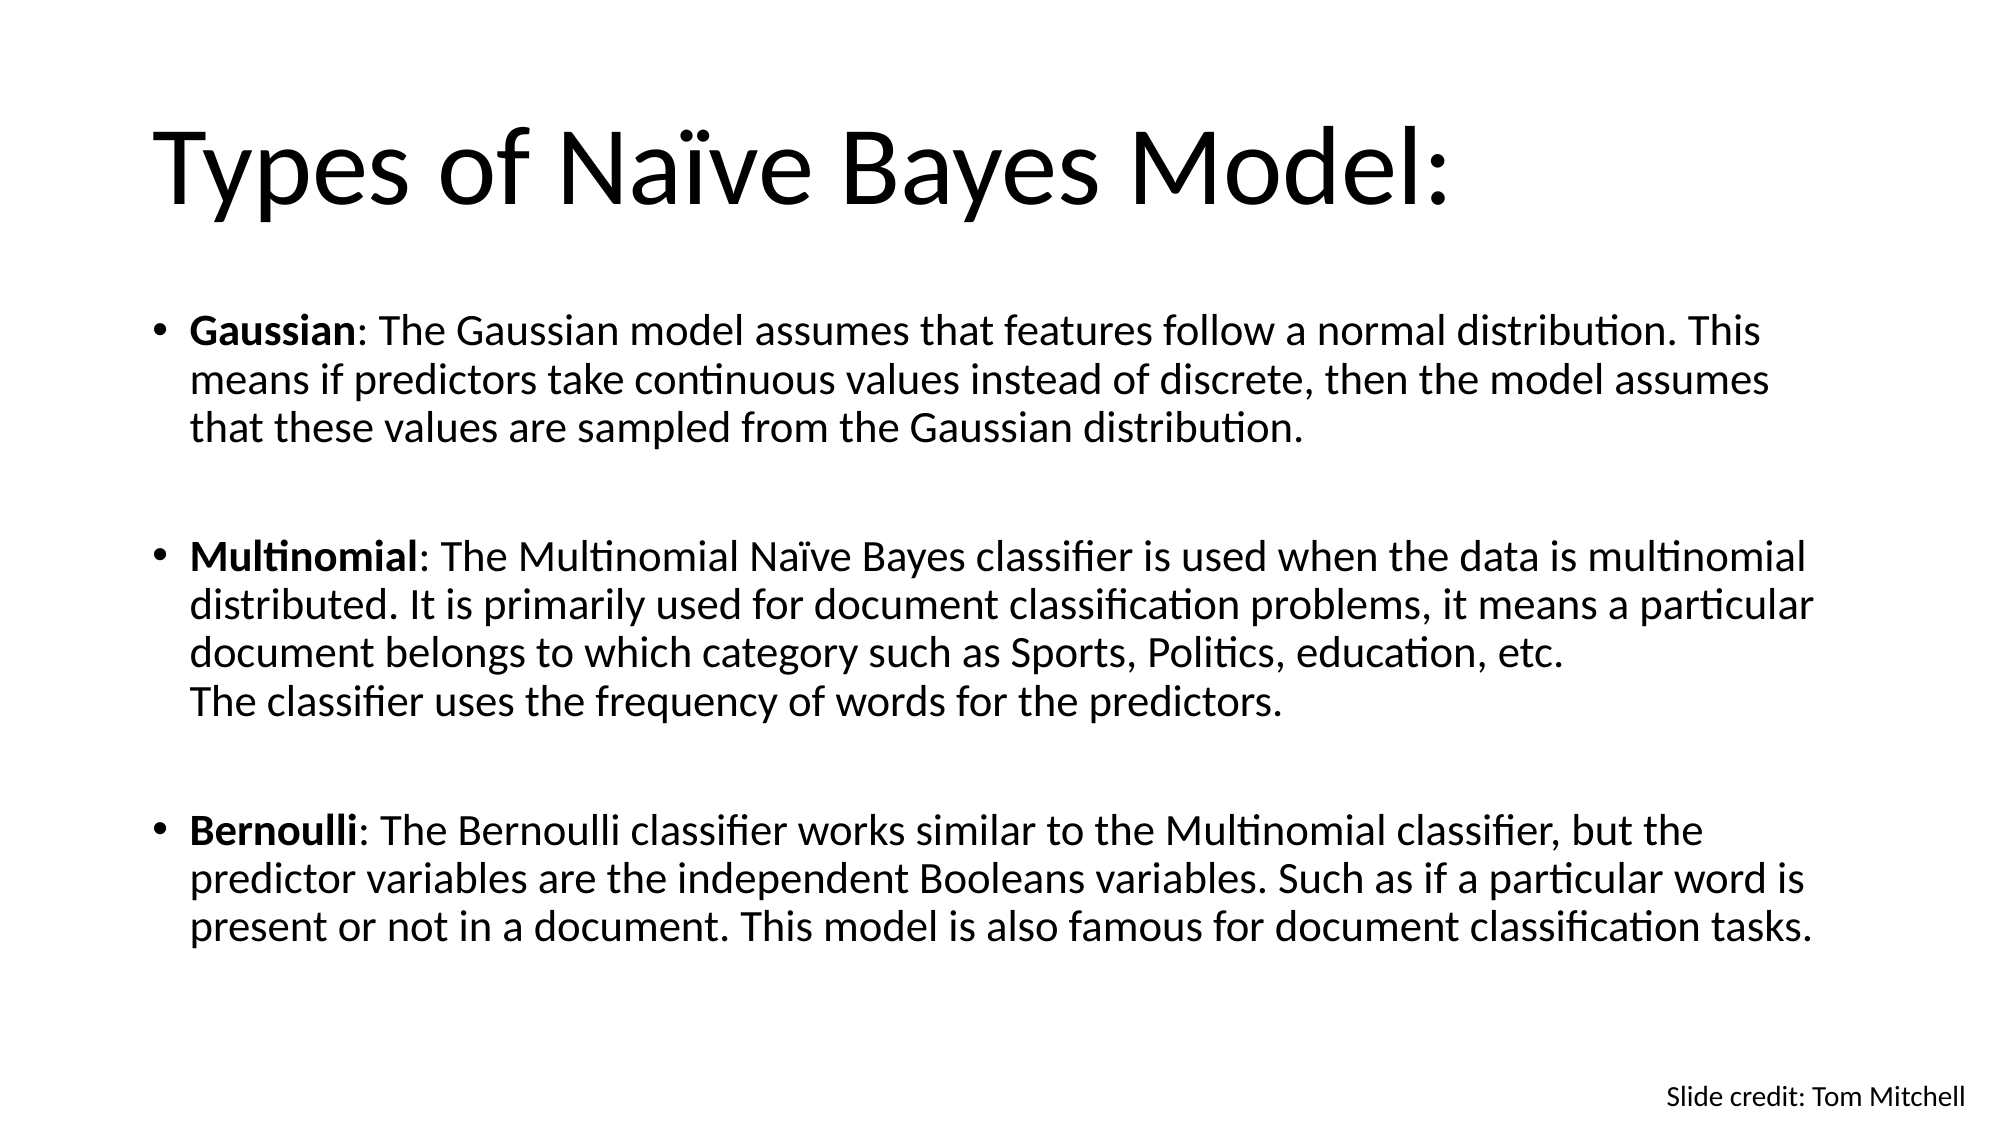

# Types of Naïve Bayes Model:
Gaussian: The Gaussian model assumes that features follow a normal distribution. This means if predictors take continuous values instead of discrete, then the model assumes that these values are sampled from the Gaussian distribution.

Multinomial: The Multinomial Naïve Bayes classifier is used when the data is multinomial distributed. It is primarily used for document classification problems, it means a particular document belongs to which category such as Sports, Politics, education, etc.
The classifier uses the frequency of words for the predictors.

Bernoulli: The Bernoulli classifier works similar to the Multinomial classifier, but the predictor variables are the independent Booleans variables. Such as if a particular word is present or not in a document. This model is also famous for document classification tasks.
Slide credit: Tom Mitchell